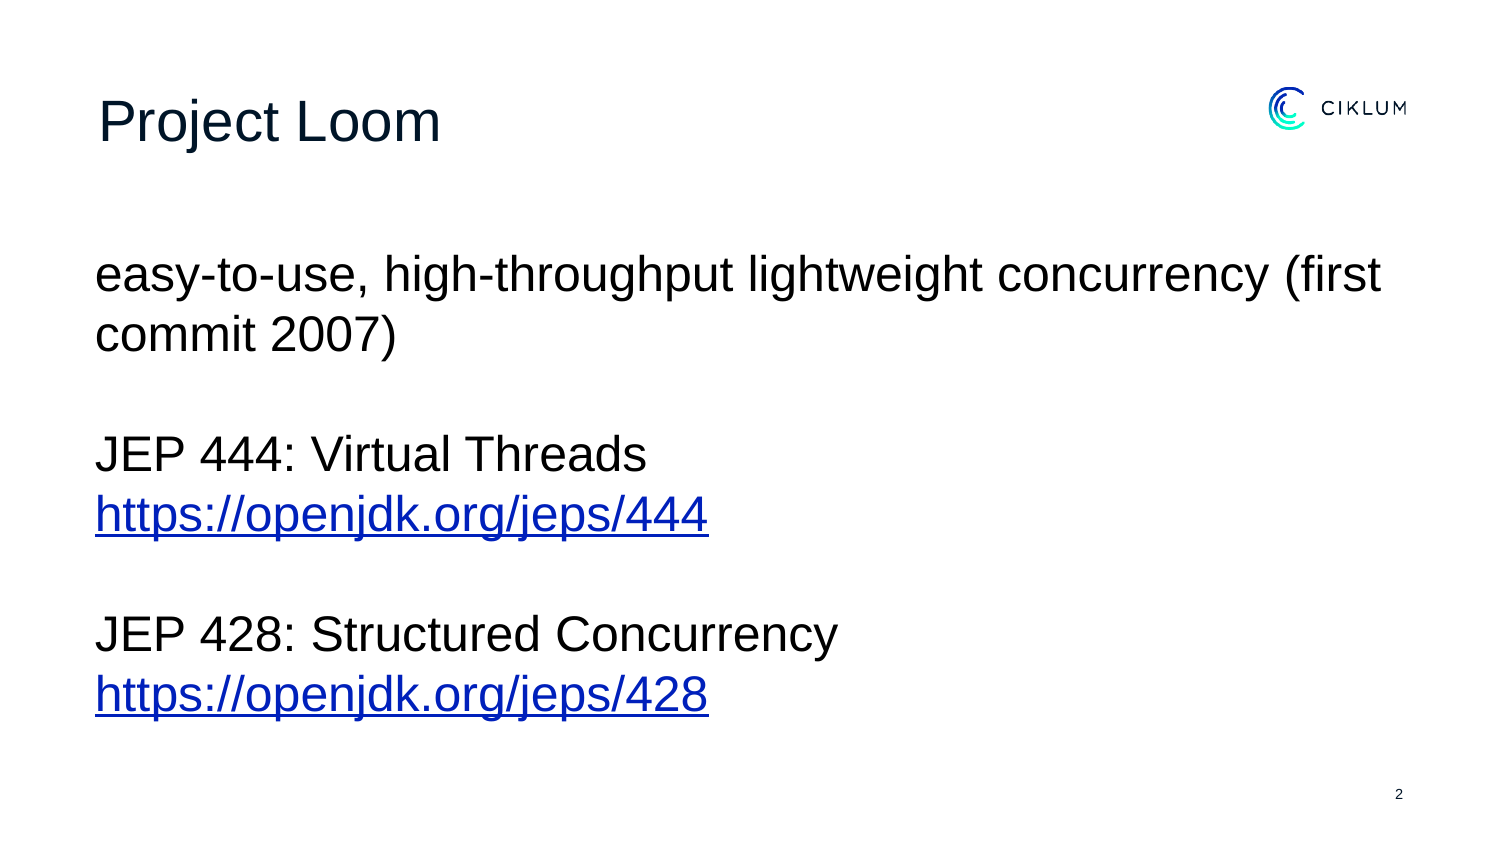

Project Loom
easy-to-use, high-throughput lightweight concurrency (first commit 2007)

JEP 444: Virtual Threads
https://openjdk.org/jeps/444

JEP 428: Structured Concurrency
https://openjdk.org/jeps/428